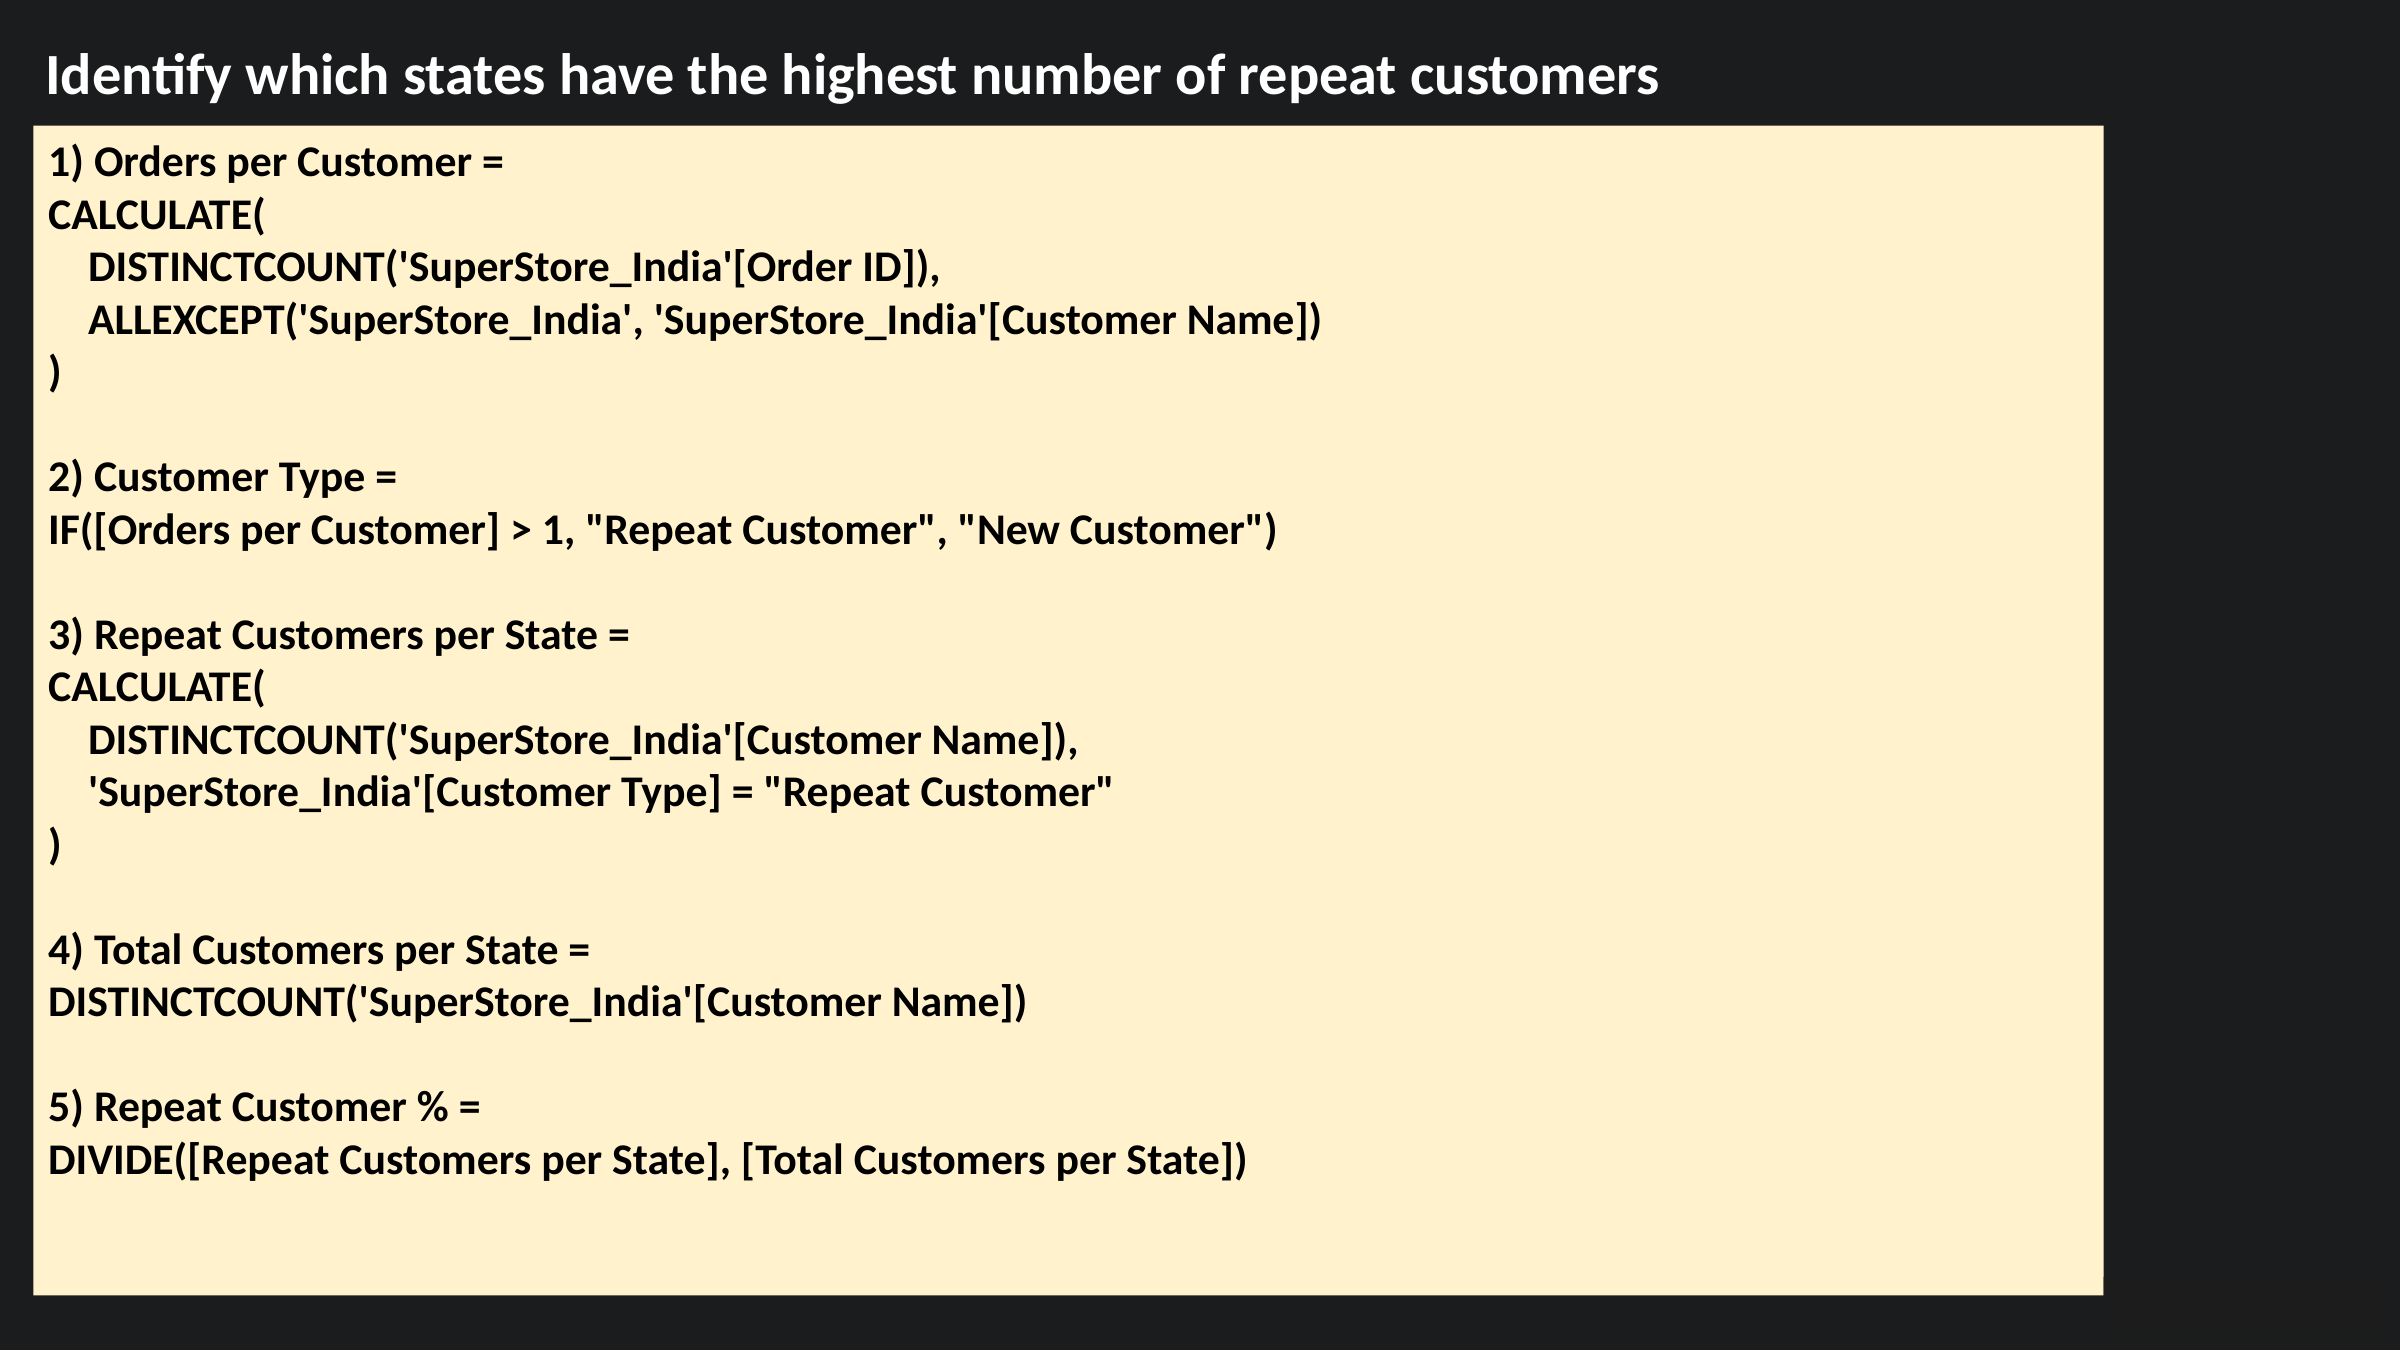

Identify which states have the highest number of repeat customers
1) Orders per Customer =
CALCULATE(
    DISTINCTCOUNT('SuperStore_India'[Order ID]),
    ALLEXCEPT('SuperStore_India', 'SuperStore_India'[Customer Name])
)

2) Customer Type =
IF([Orders per Customer] > 1, "Repeat Customer", "New Customer")

3) Repeat Customers per State =
CALCULATE(
    DISTINCTCOUNT('SuperStore_India'[Customer Name]),
    'SuperStore_India'[Customer Type] = "Repeat Customer"
)

4) Total Customers per State =
DISTINCTCOUNT('SuperStore_India'[Customer Name])

5) Repeat Customer % =
DIVIDE([Repeat Customers per State], [Total Customers per State])